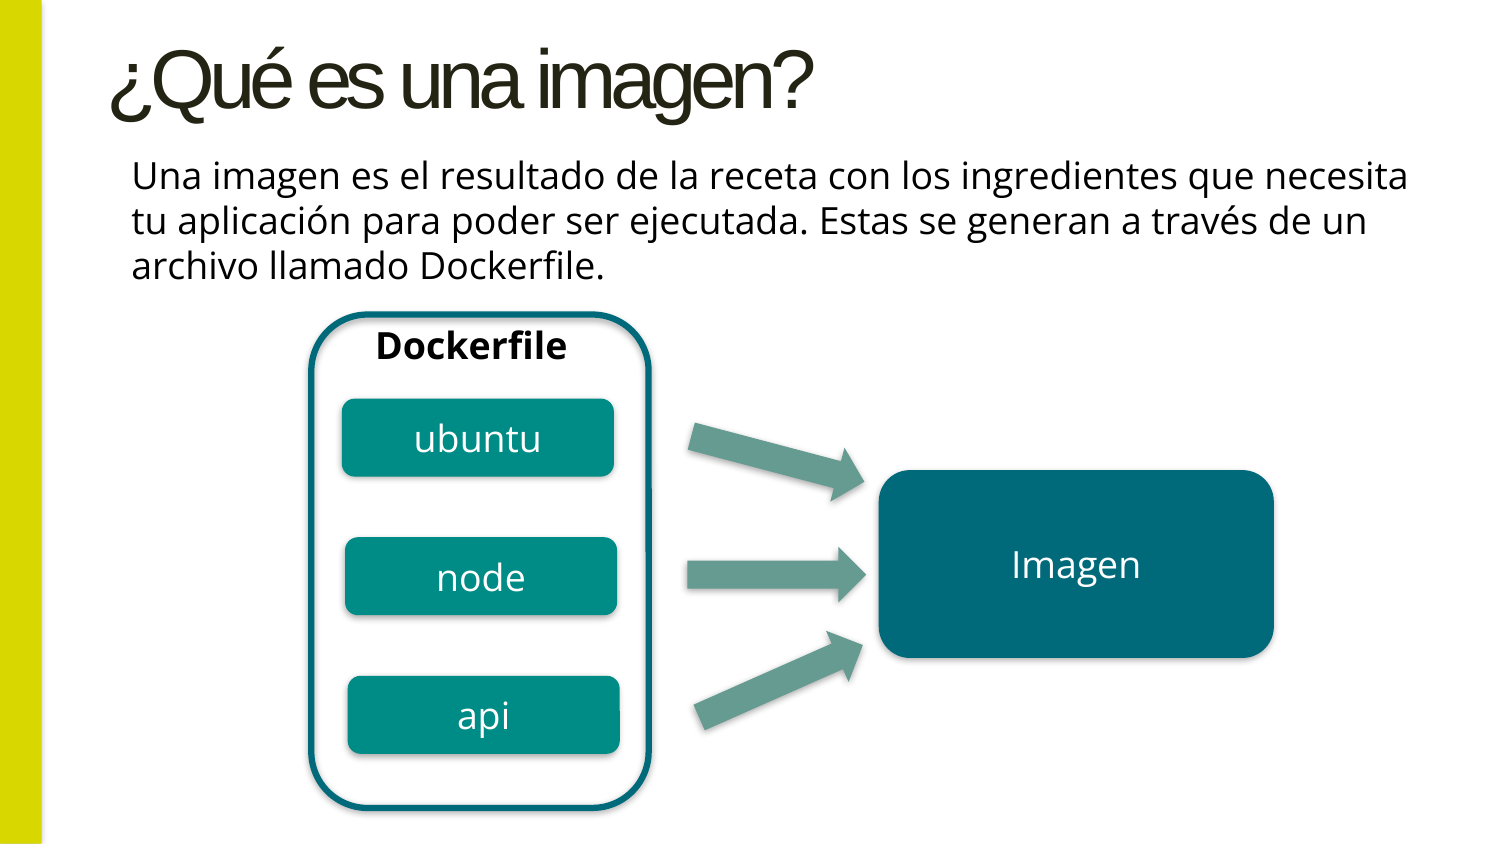

# ¿Qué es una imagen?
Una imagen es el resultado de la receta con los ingredientes que necesita tu aplicación para poder ser ejecutada. Estas se generan a través de un archivo llamado Dockerfile.

Dockerfile
ubuntu

Imagen
node

api